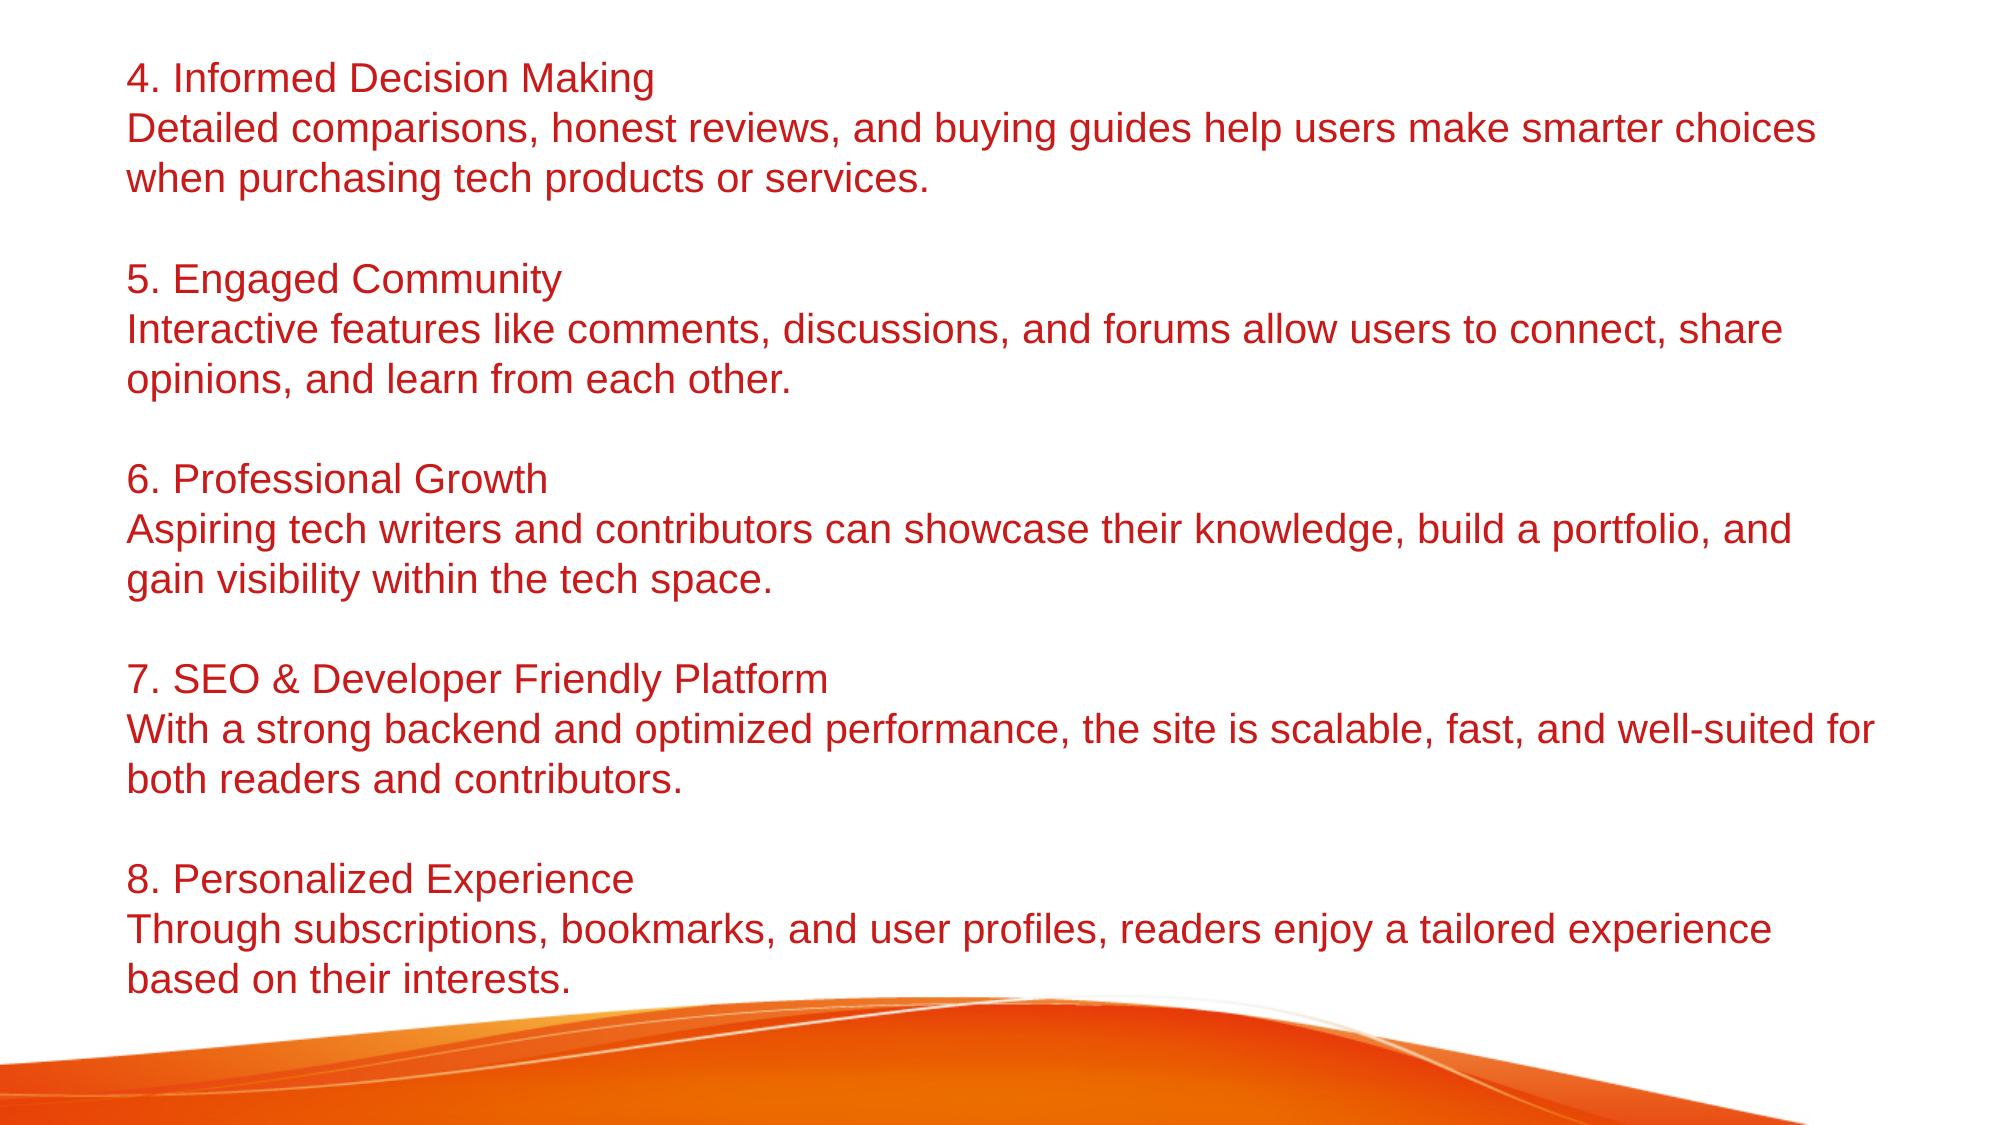

4. Informed Decision Making
Detailed comparisons, honest reviews, and buying guides help users make smarter choices when purchasing tech products or services.

5. Engaged Community
Interactive features like comments, discussions, and forums allow users to connect, share opinions, and learn from each other.

6. Professional Growth
Aspiring tech writers and contributors can showcase their knowledge, build a portfolio, and gain visibility within the tech space.

7. SEO & Developer Friendly Platform
With a strong backend and optimized performance, the site is scalable, fast, and well-suited for both readers and contributors.

8. Personalized Experience
Through subscriptions, bookmarks, and user profiles, readers enjoy a tailored experience based on their interests.